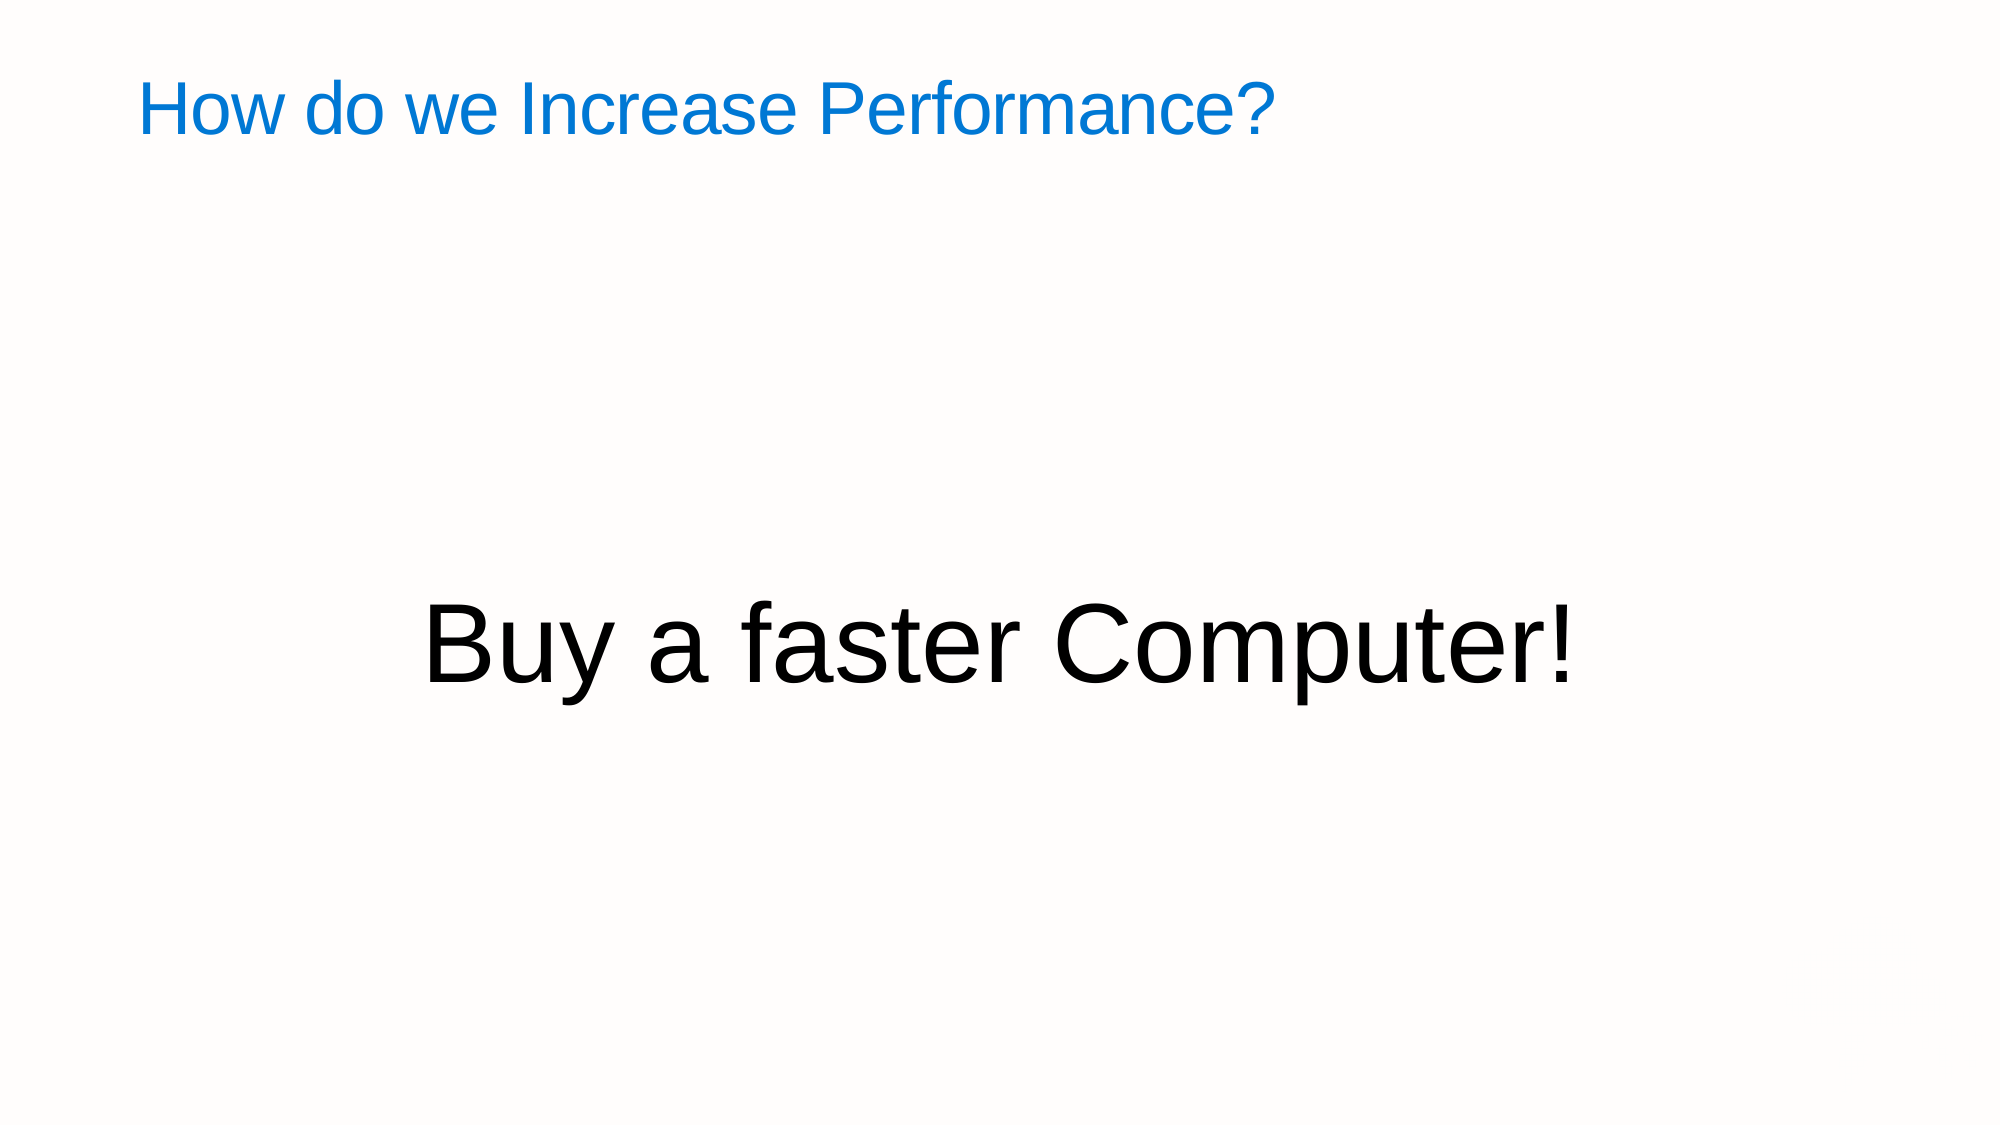

# How do we Increase Performance?
Buy a faster Computer!